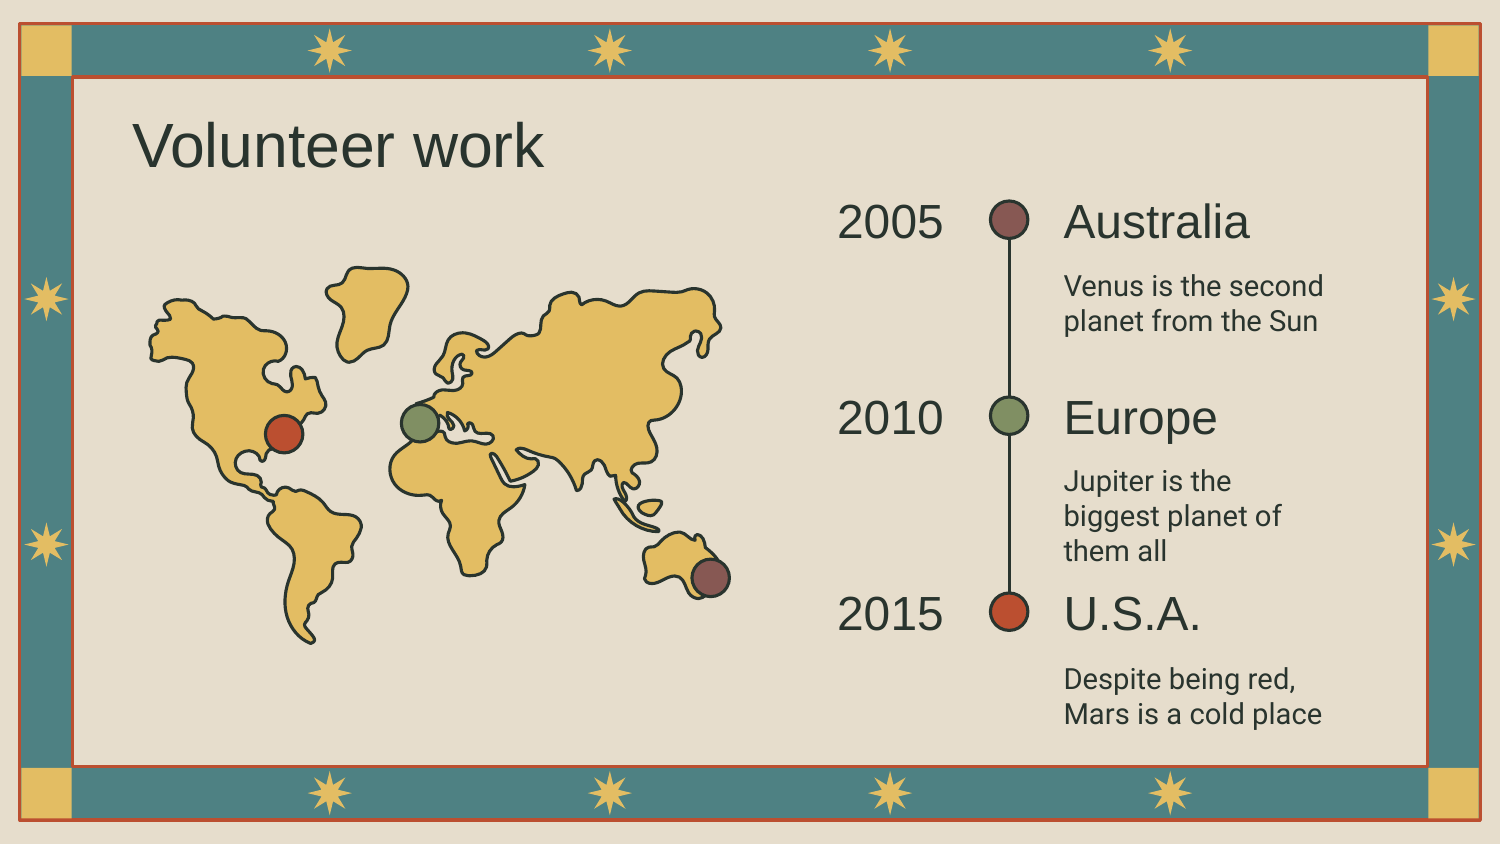

# Volunteer work
2005
Australia

Venus is the second planet from the Sun

2010
Europe

Jupiter is the biggest planet of them all

2015
U.S.A.

Despite being red, Mars is a cold place